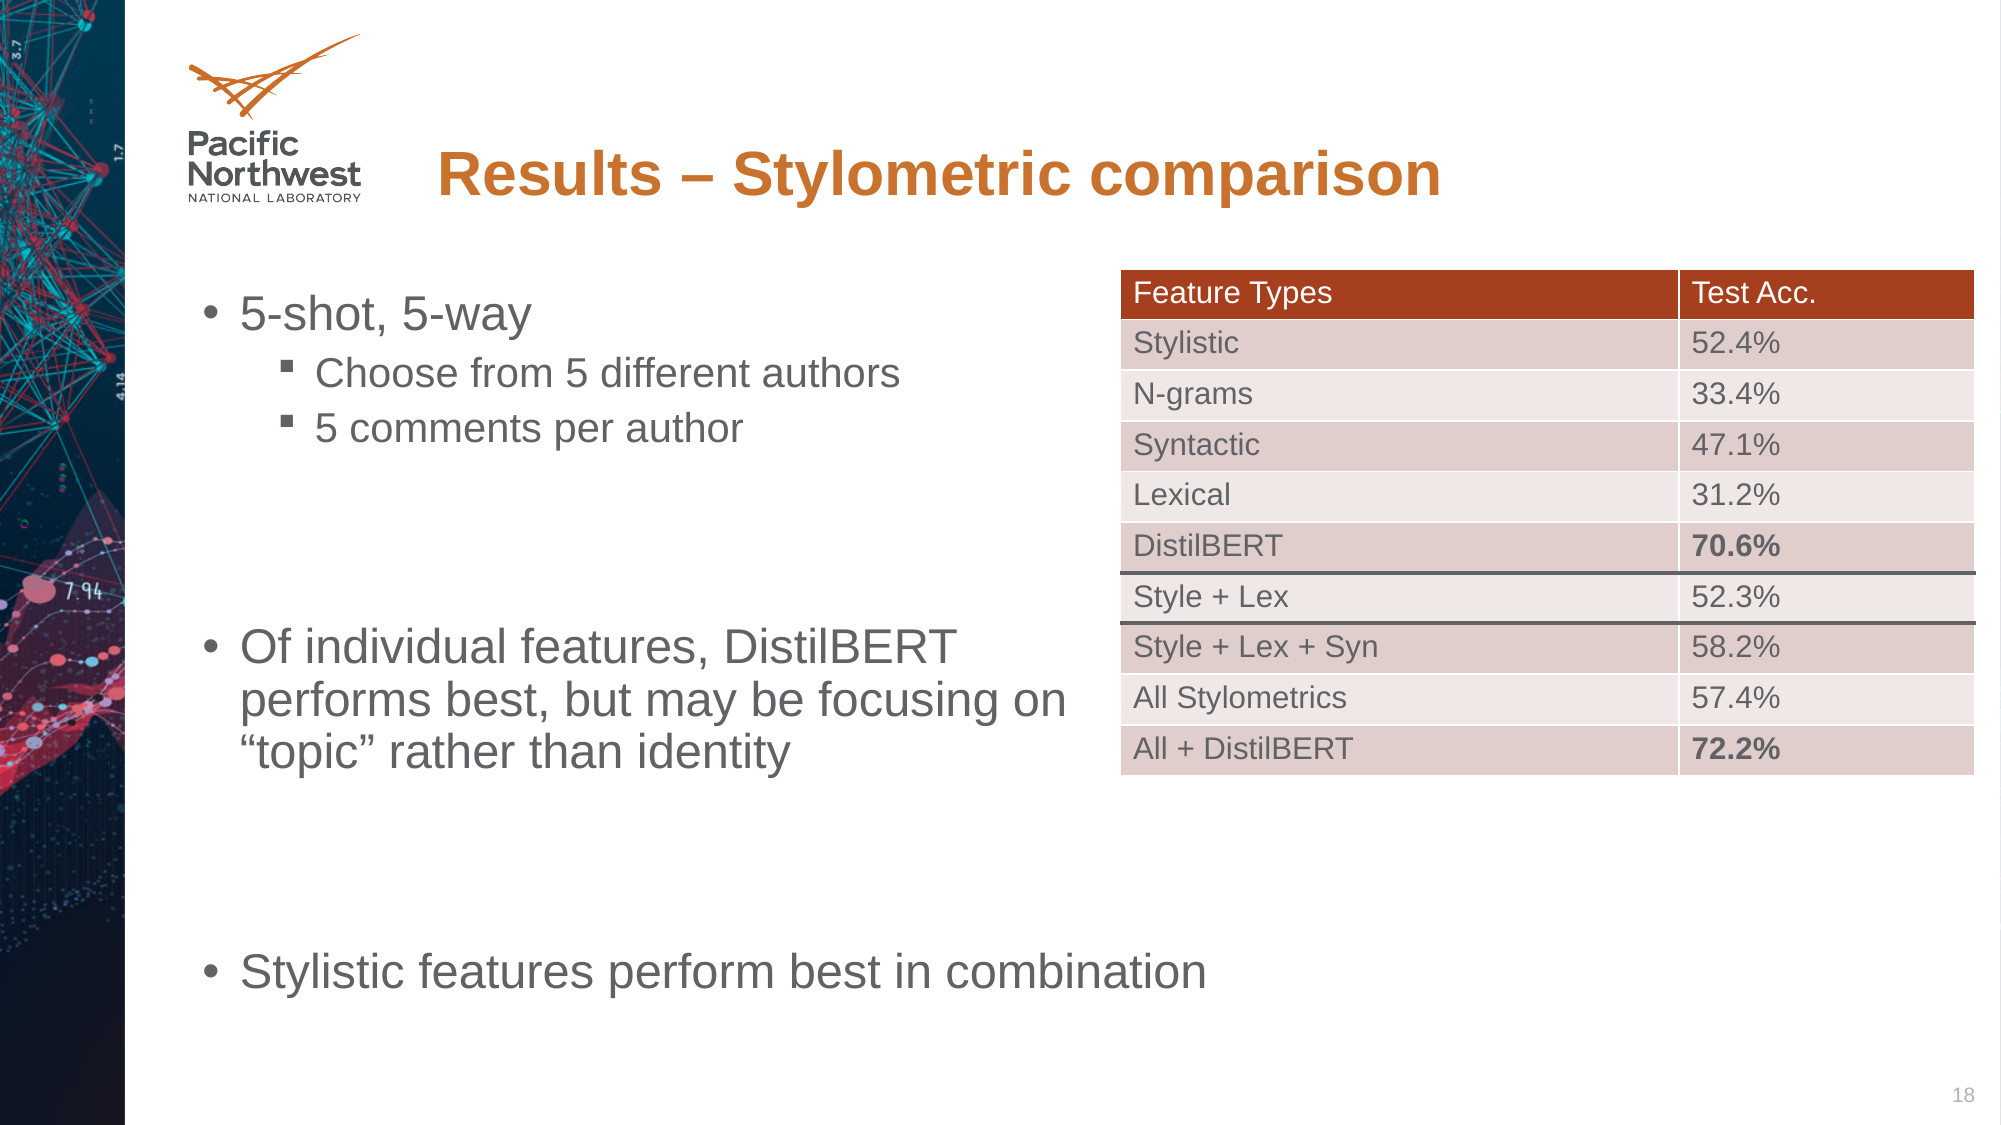

# Results – Stylometric comparison
| Feature Types | Test Acc. |
| --- | --- |
| Stylistic | 52.4% |
| N-grams | 33.4% |
| Syntactic | 47.1% |
| Lexical | 31.2% |
| DistilBERT | 70.6% |
| Style + Lex | 52.3% |
| Style + Lex + Syn | 58.2% |
| All Stylometrics | 57.4% |
| All + DistilBERT | 72.2% |
5-shot, 5-way
Choose from 5 different authors
5 comments per author

Of individual features, DistilBERT
performs best, but may be focusing on
“topic” rather than identity

Stylistic features perform best in combination
18